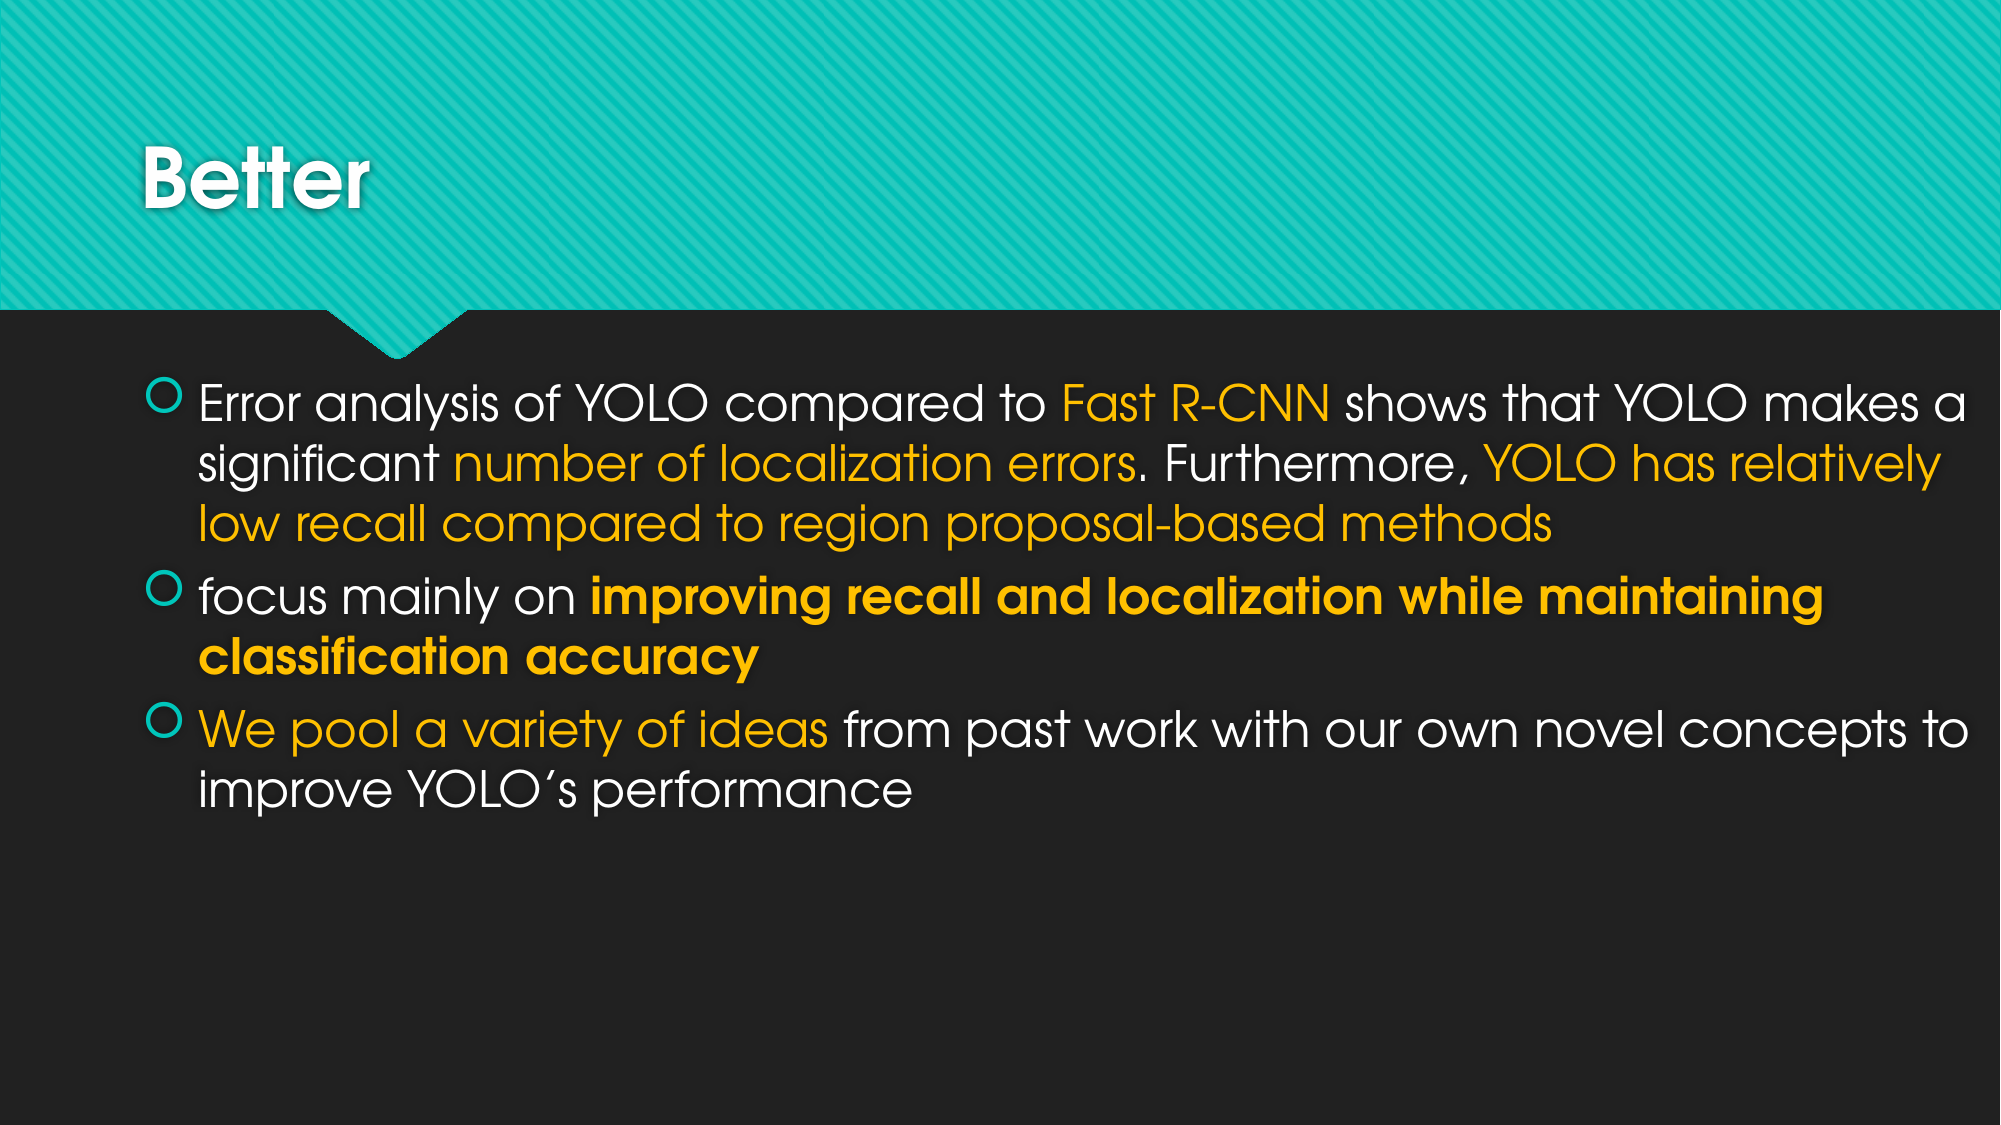

# Better
Error analysis of YOLO compared to Fast R-CNN shows that YOLO makes a significant number of localization errors. Furthermore, YOLO has relatively low recall compared to region proposal-based methods
focus mainly on improving recall and localization while maintaining classification accuracy
We pool a variety of ideas from past work with our own novel concepts to improve YOLO’s performance